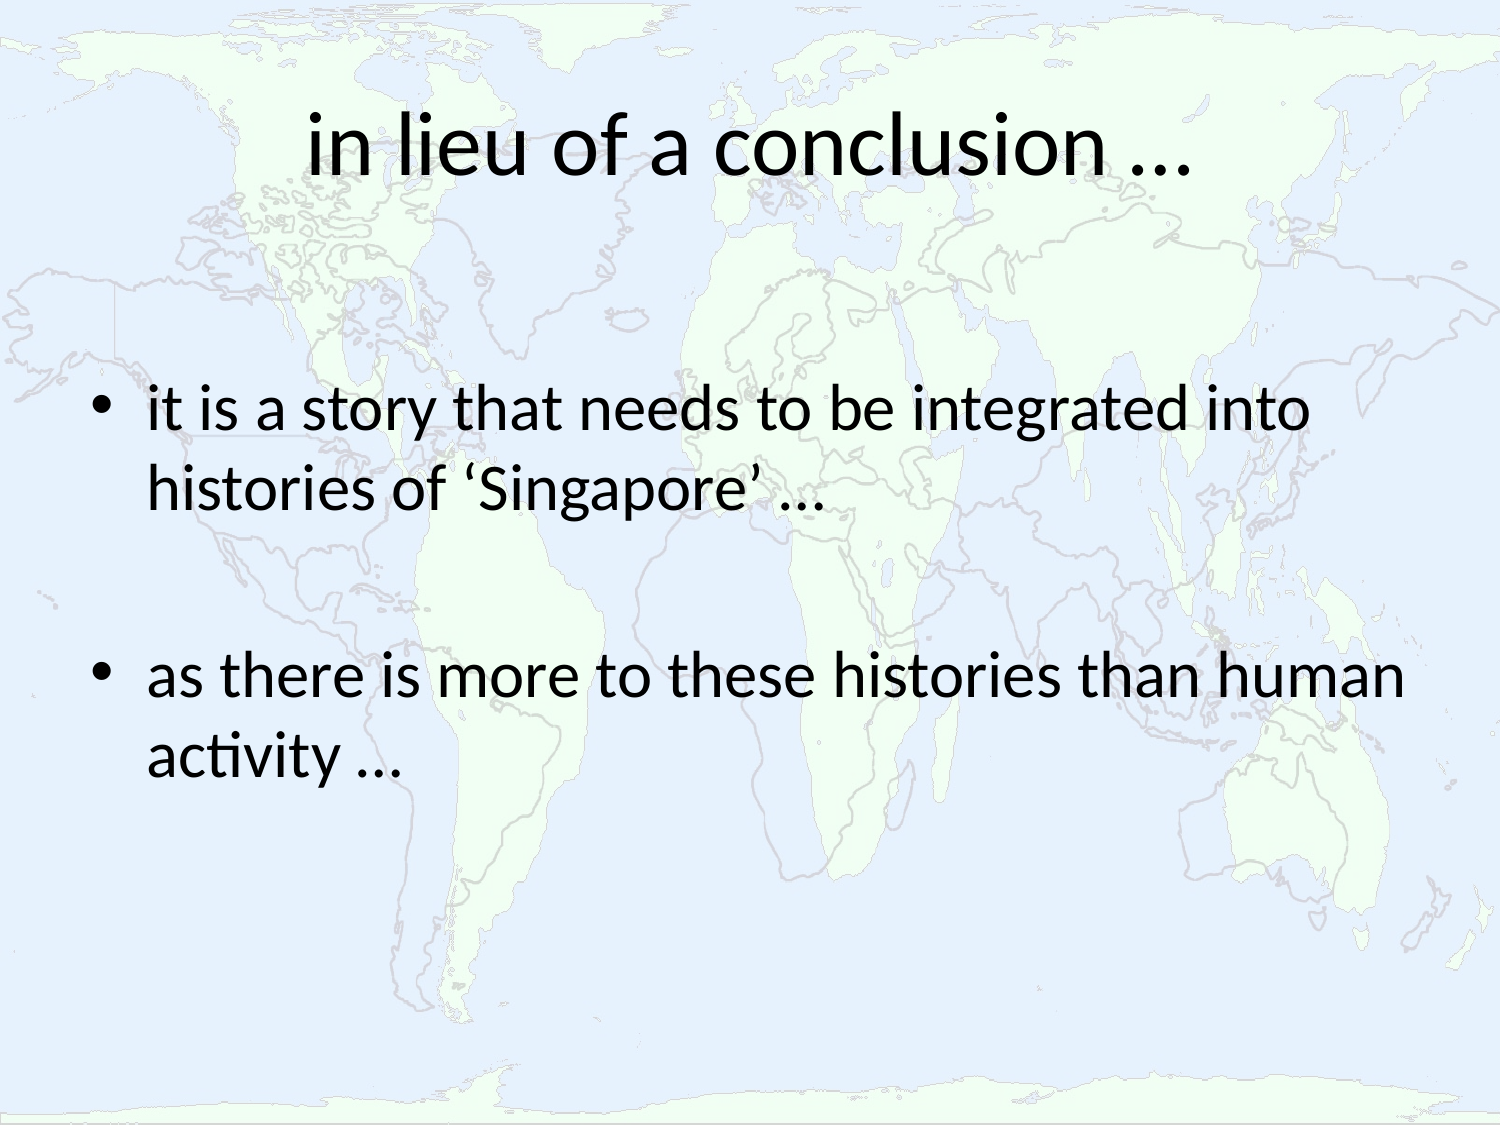

# in lieu of a conclusion …

it is a story that needs to be integrated into histories of ‘Singapore’ …

as there is more to these histories than human activity …